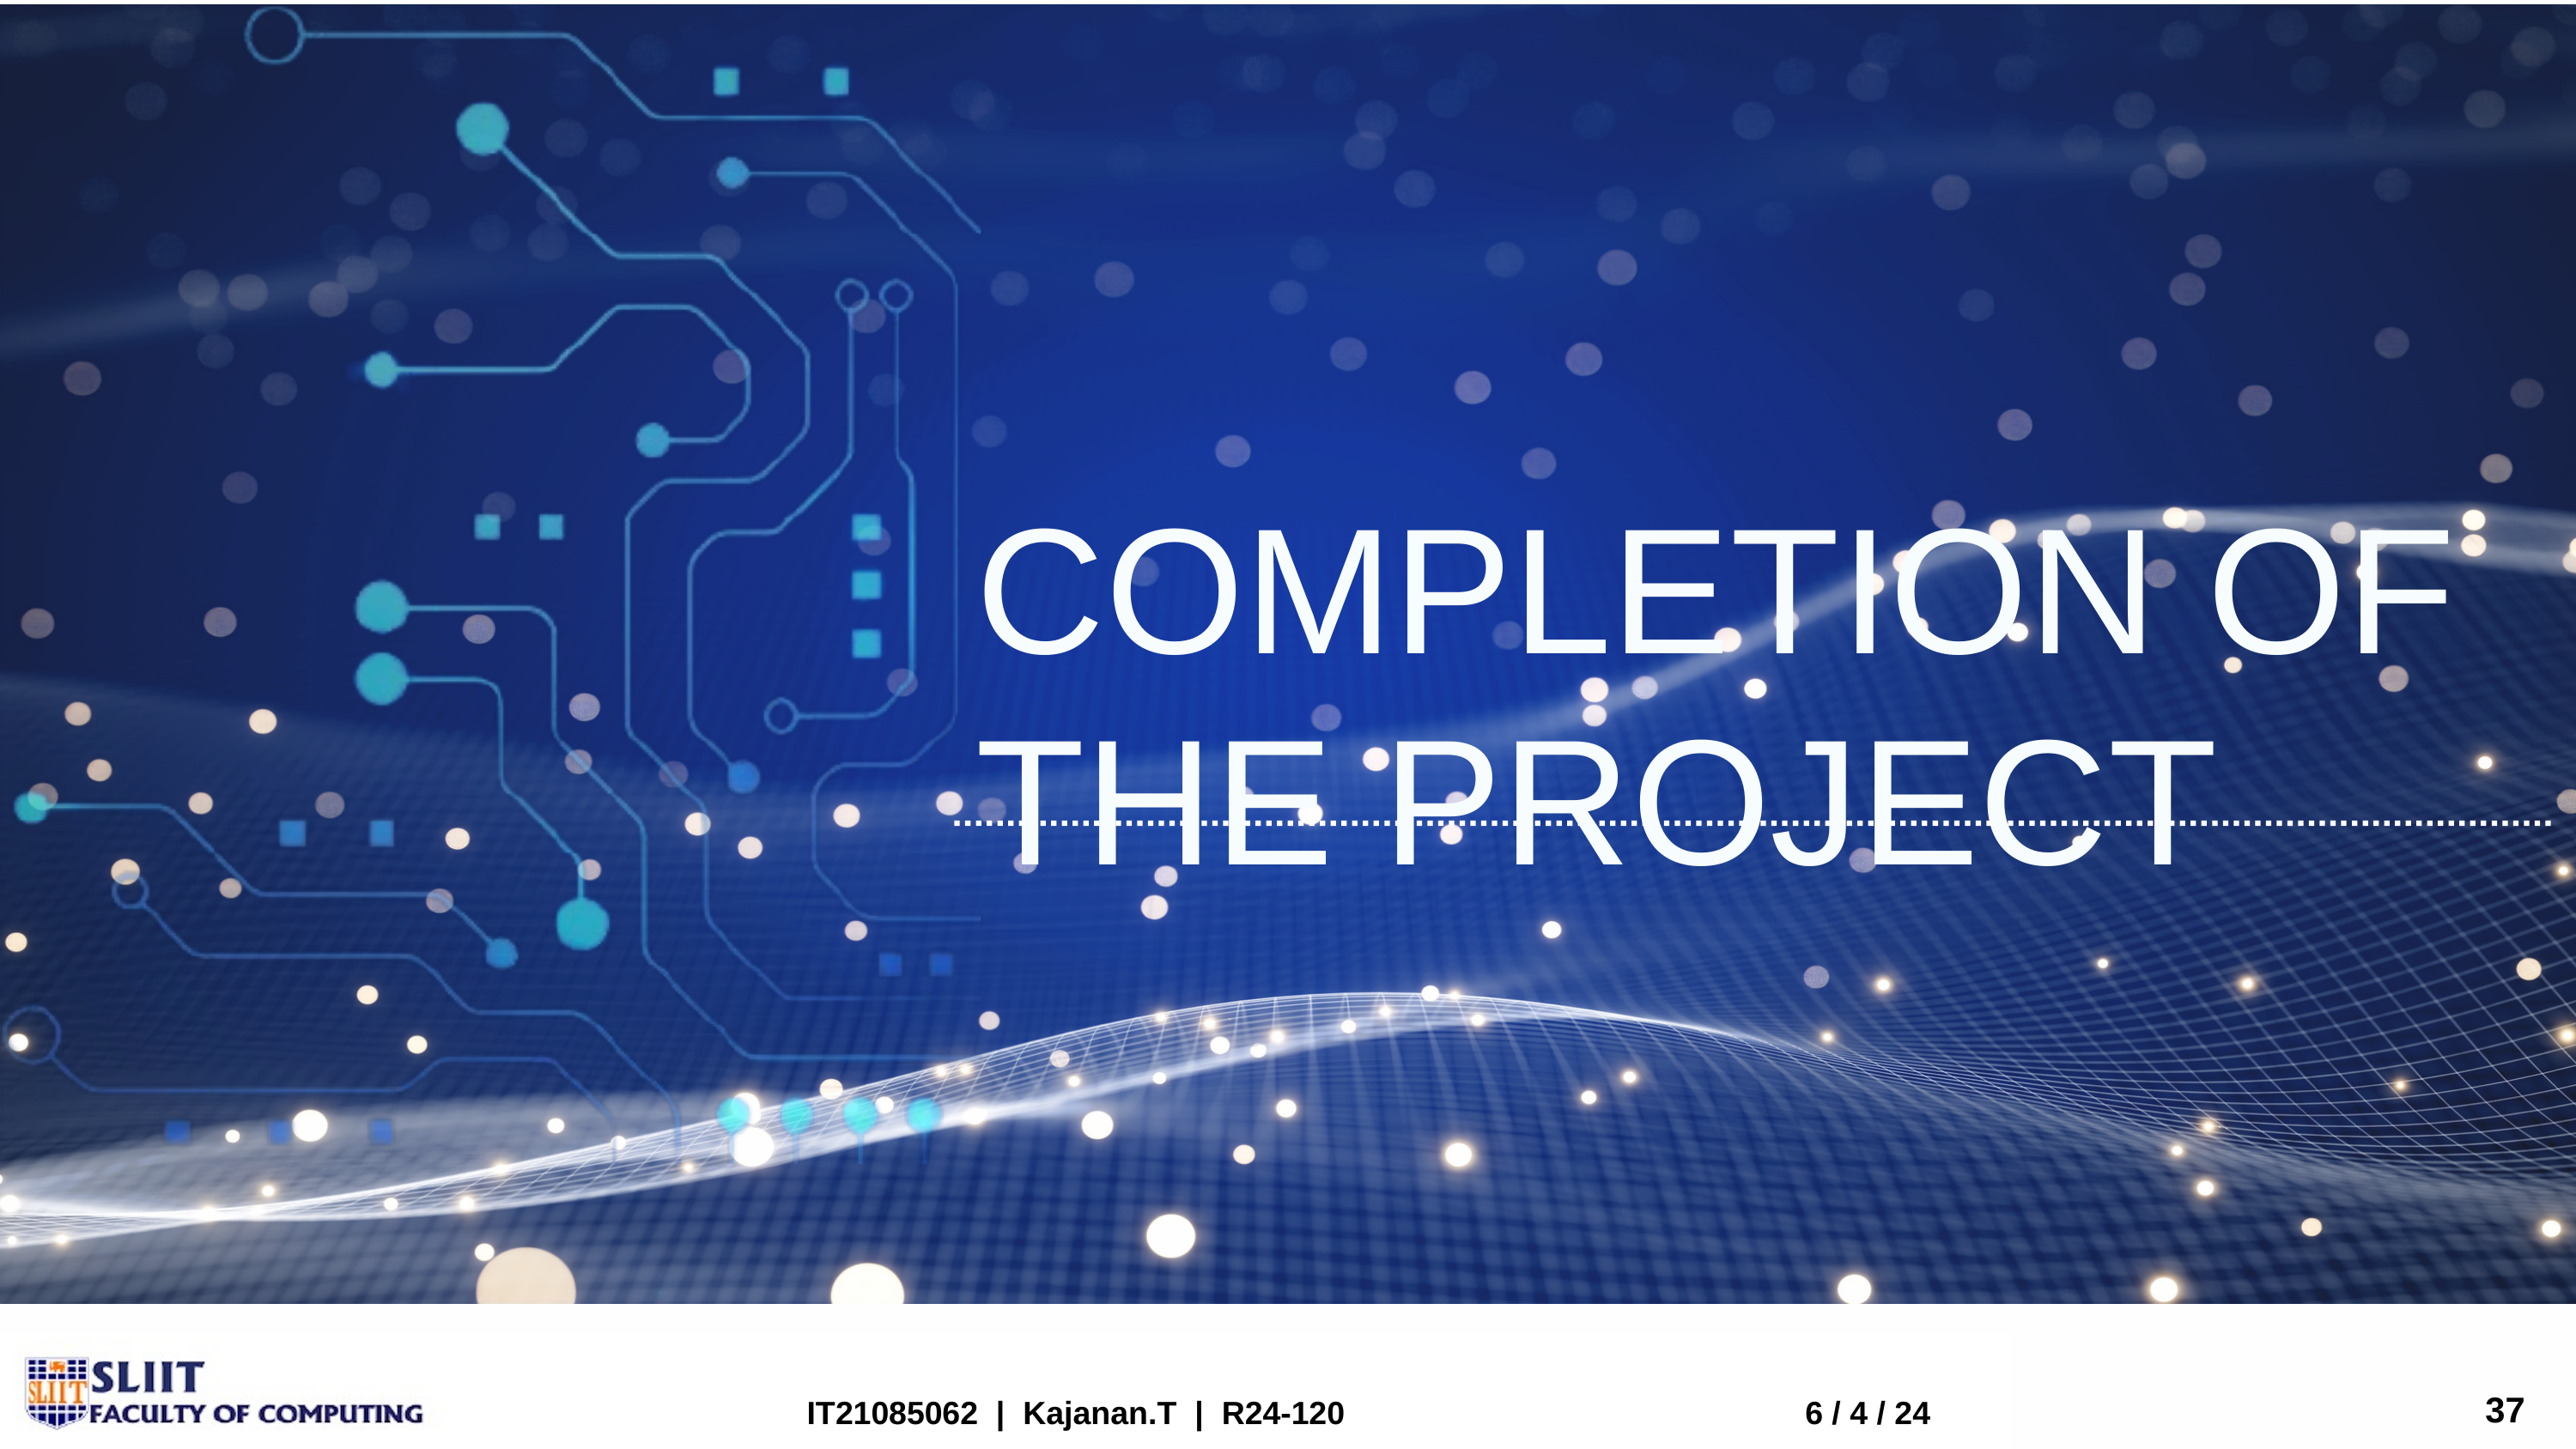

COMPLETION OF THE PROJECT

37
IT21085062  |  Kajanan.T  |  R24-120
6 / 4 / 24